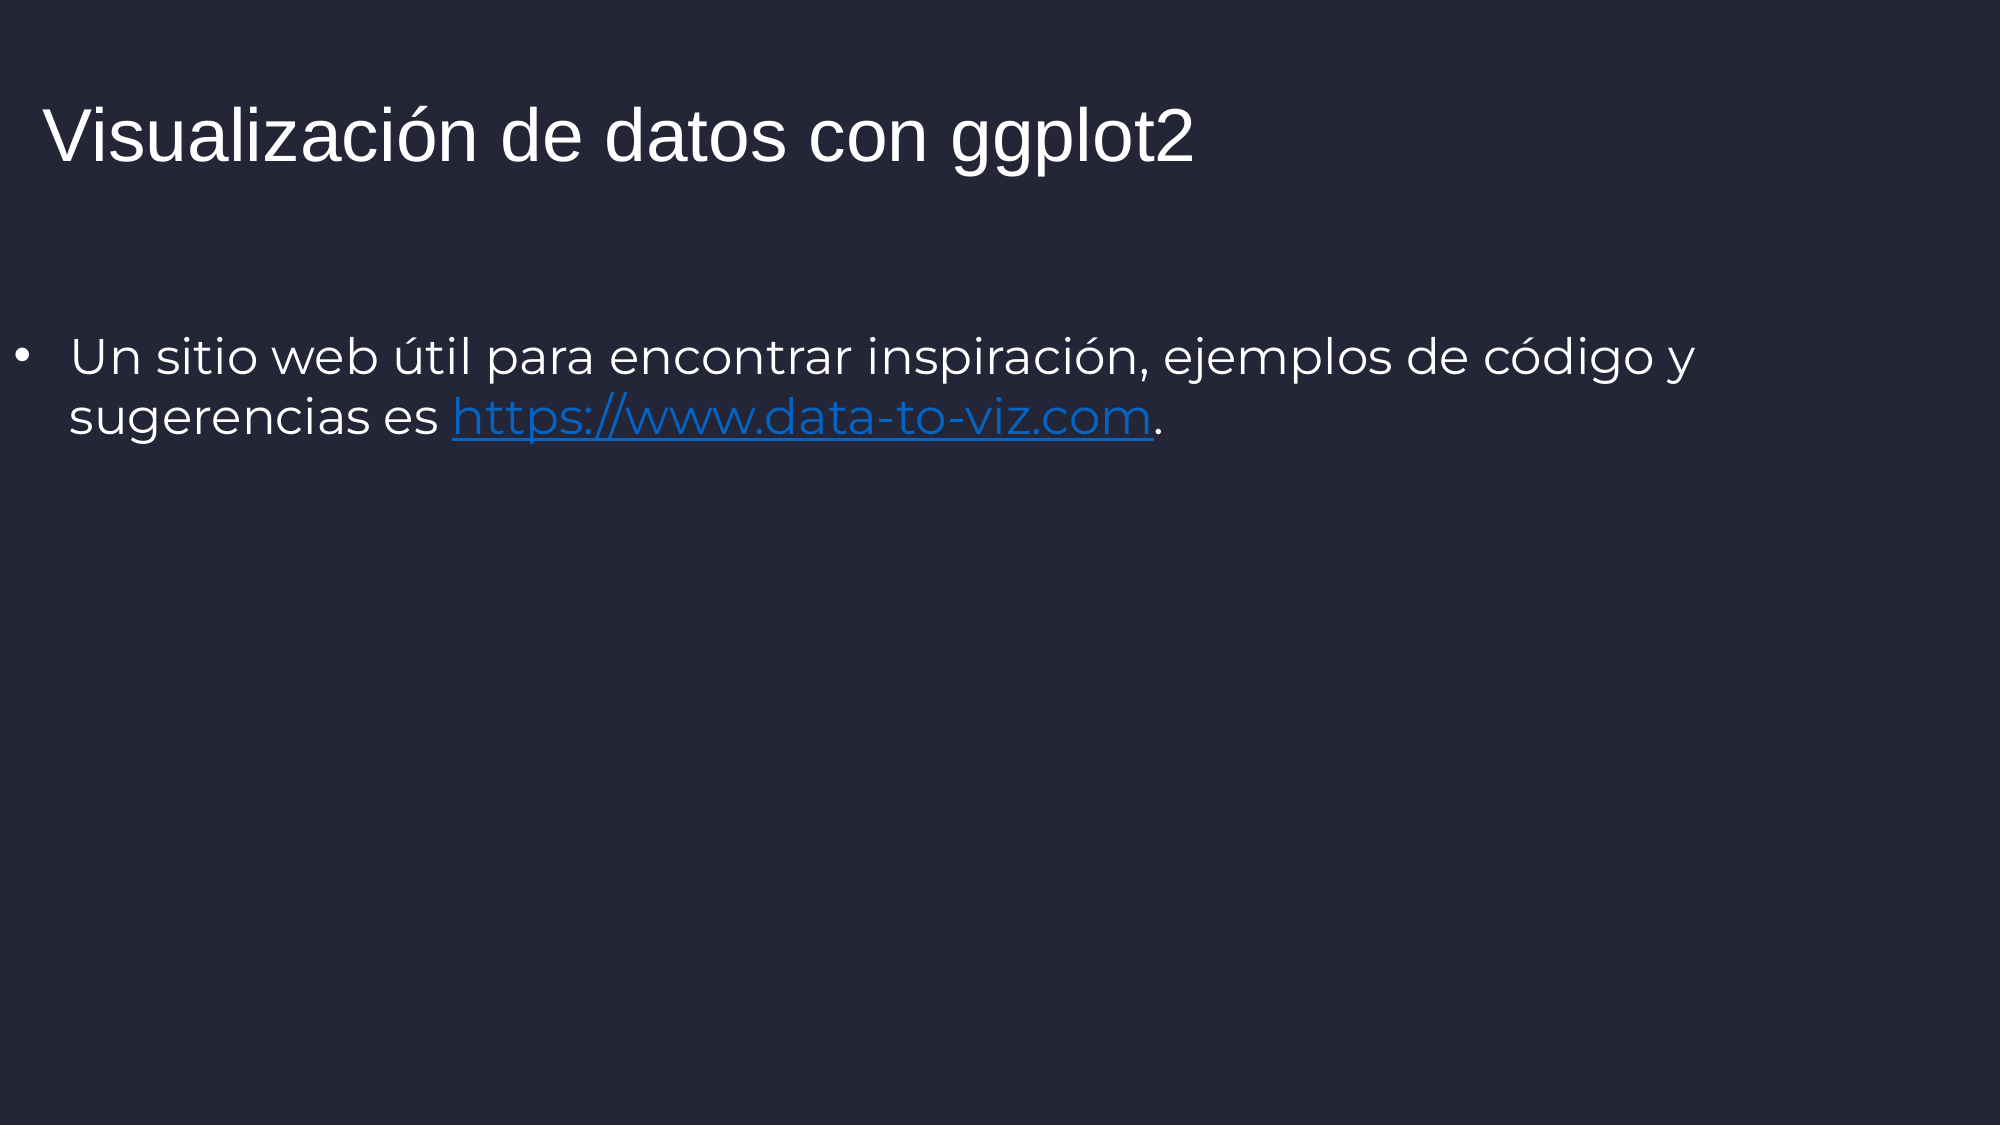

# Visualización de datos con ggplot2
Un sitio web útil para encontrar inspiración, ejemplos de código y sugerencias es https://www.data-to-viz.com.